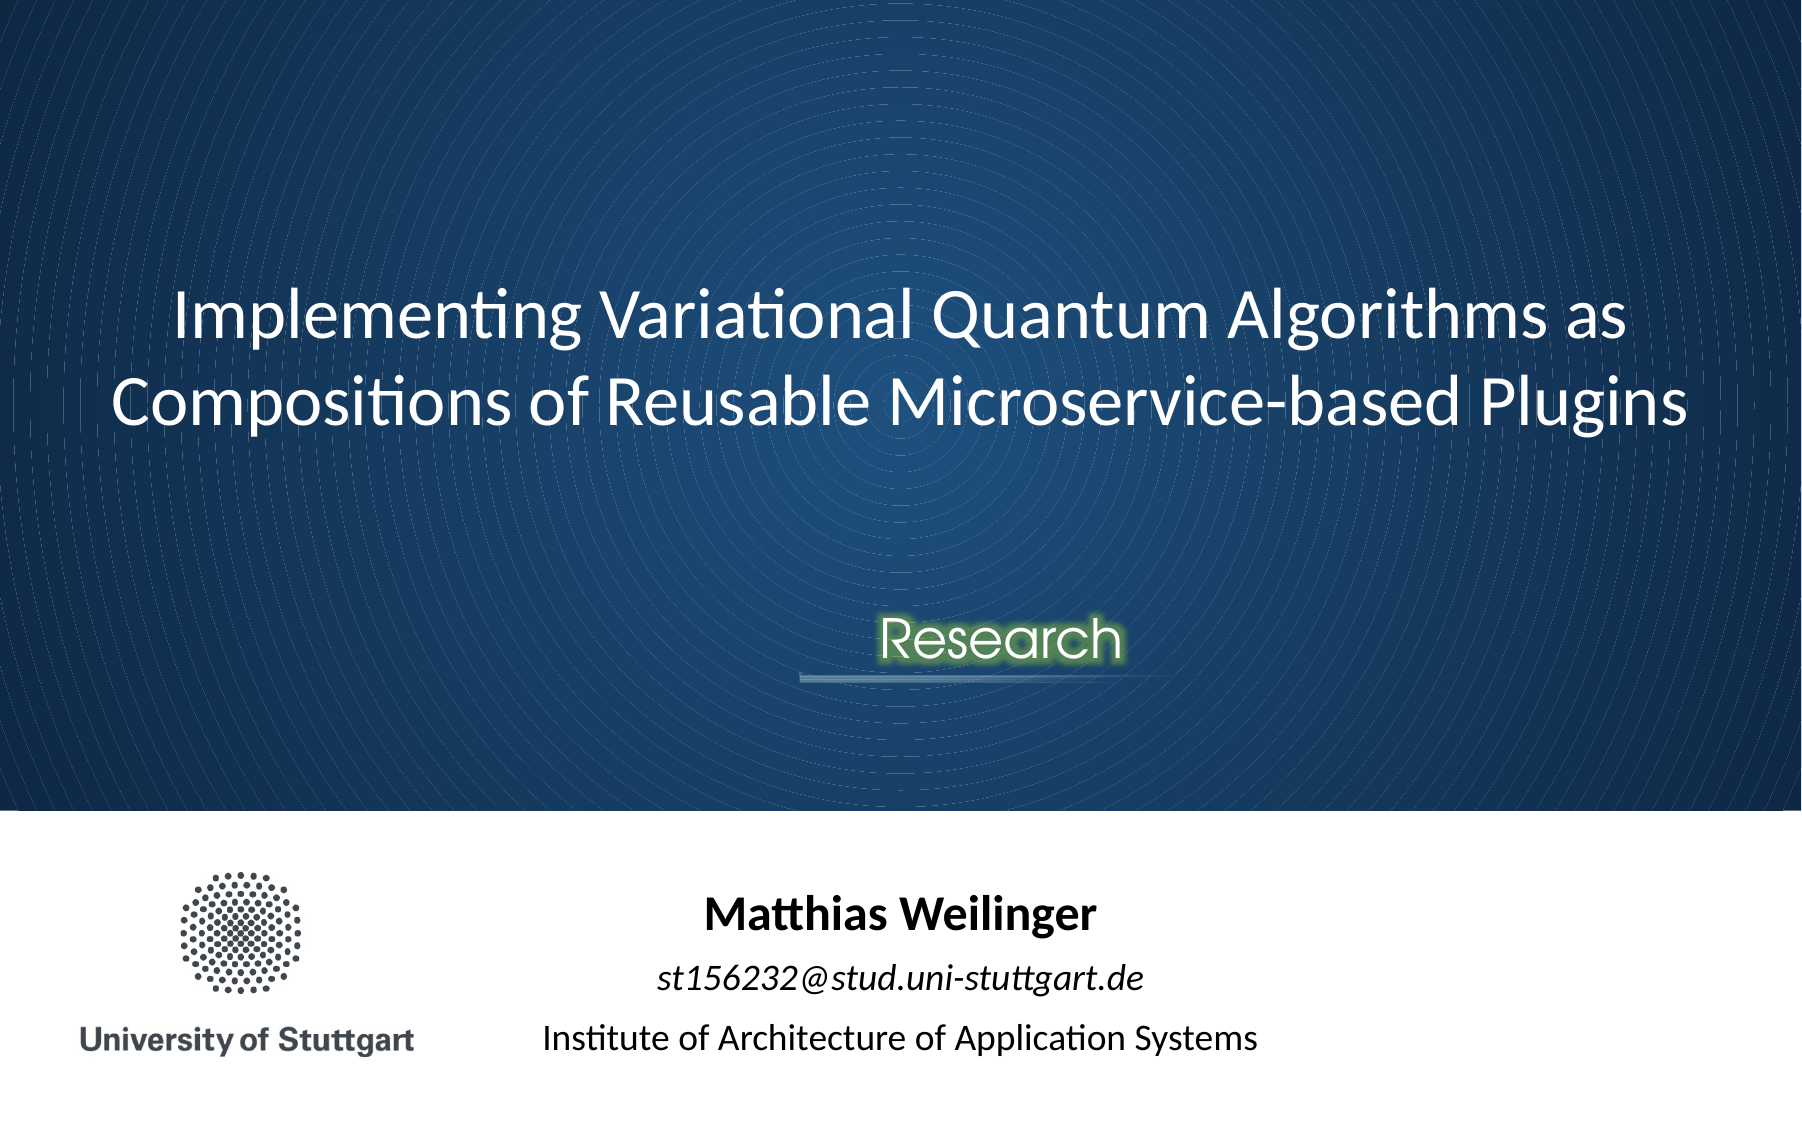

# Implementing Variational Quantum Algorithms as Compositions of Reusable Microservice-based Plugins
Matthias Weilinger
st156232@stud.uni-stuttgart.de